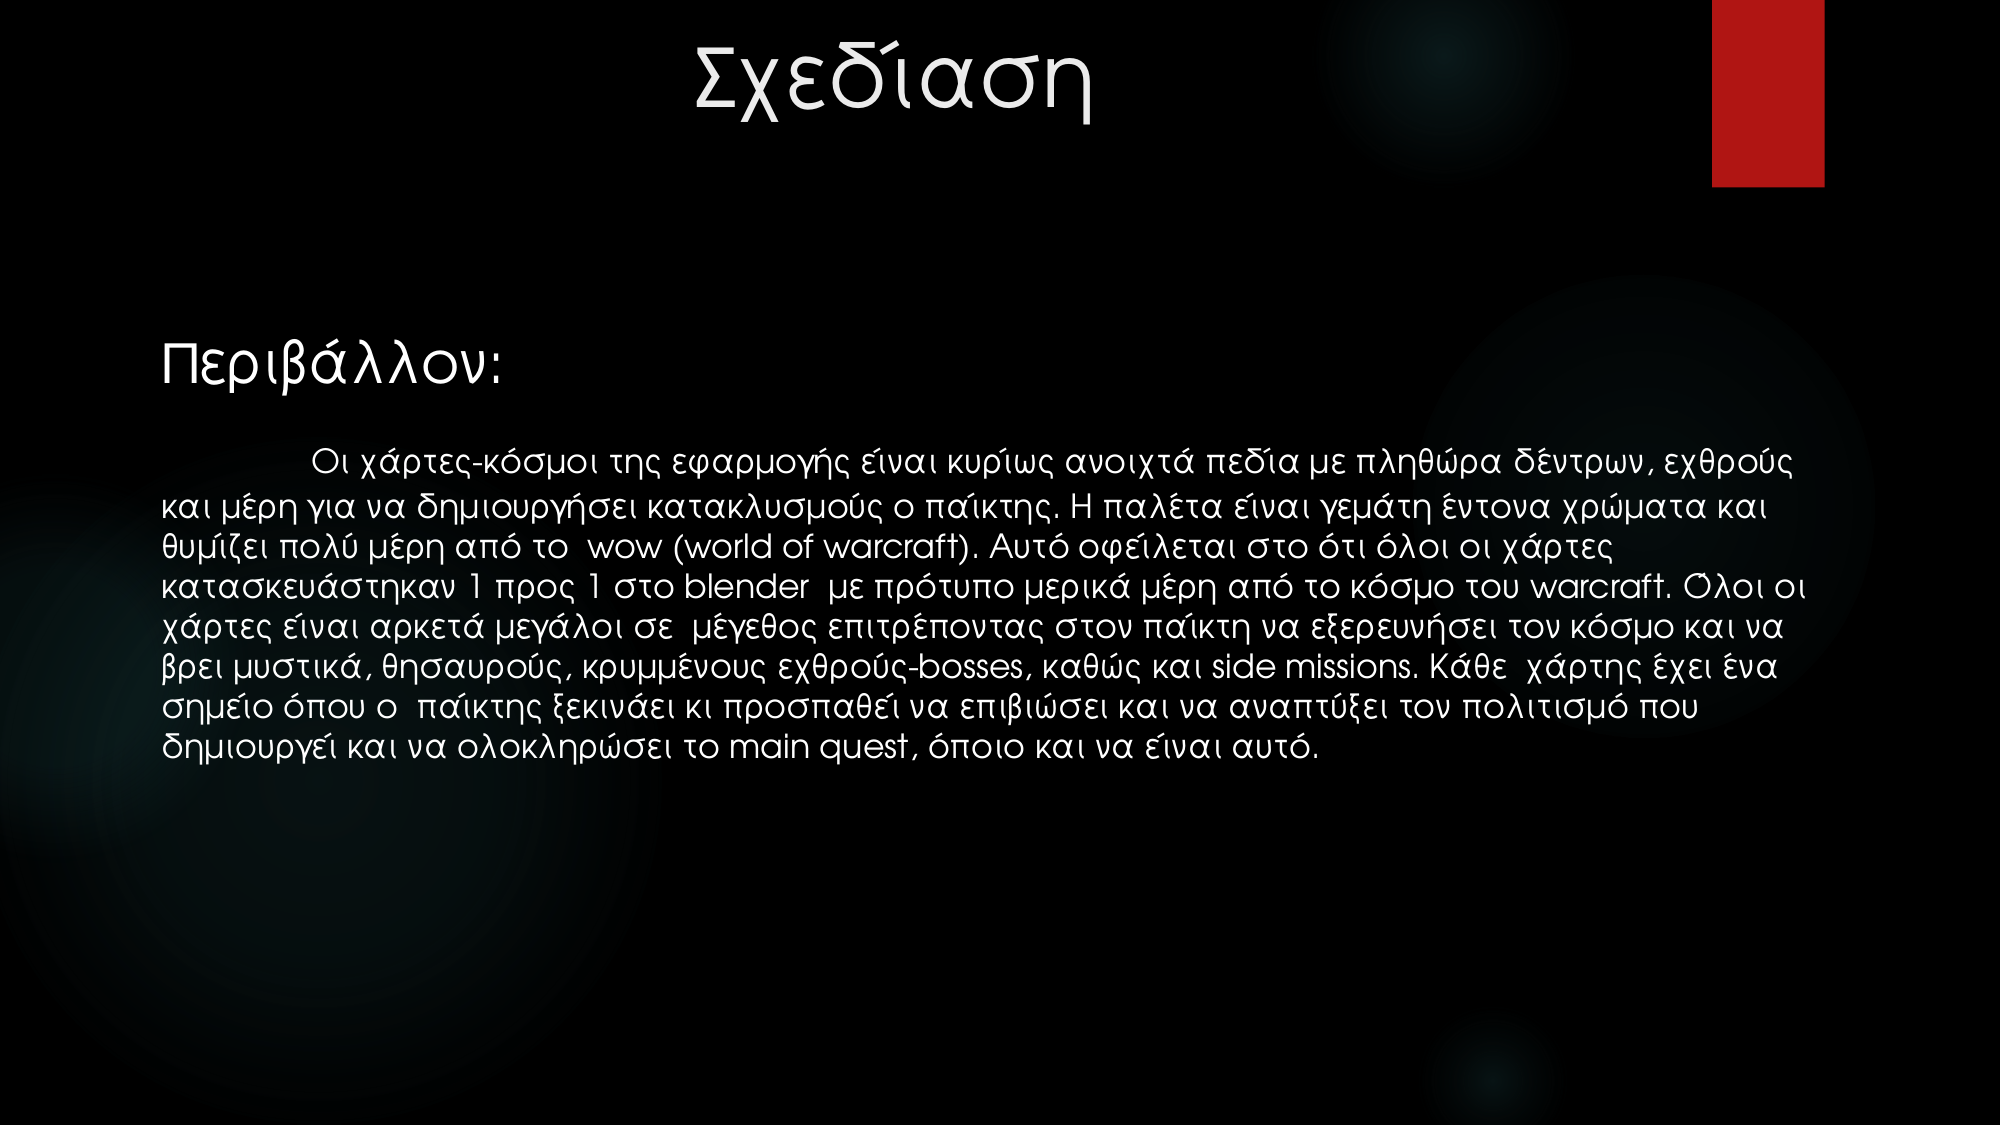

# Σχεδίαση
Περιβάλλον:
	Οι χάρτες-κόσμοι της εφαρμογής είναι κυρίως ανοιχτά πεδία με πληθώρα δέντρων, εχθρούς και μέρη για να δημιουργήσει κατακλυσμούς ο παίκτης. Η παλέτα είναι γεμάτη έντονα χρώματα και θυμίζει πολύ μέρη από το  wow (world of warcraft). Αυτό οφείλεται στο ότι όλοι οι χάρτες κατασκευάστηκαν 1 προς 1 στο blender  με πρότυπο μερικά μέρη από το κόσμο του warcraft. Όλοι οι χάρτες είναι αρκετά μεγάλοι σε  μέγεθος επιτρέποντας στον παίκτη να εξερευνήσει τον κόσμο και να βρει μυστικά, θησαυρούς, κρυμμένους εχθρούς-bosses, καθώς και side missions. Κάθε  χάρτης έχει ένα σημείο όπου ο  παίκτης ξεκινάει κι προσπαθεί να επιβιώσει και να αναπτύξει τον πολιτισμό που δημιουργεί και να ολοκληρώσει το main quest, όποιο και να είναι αυτό.